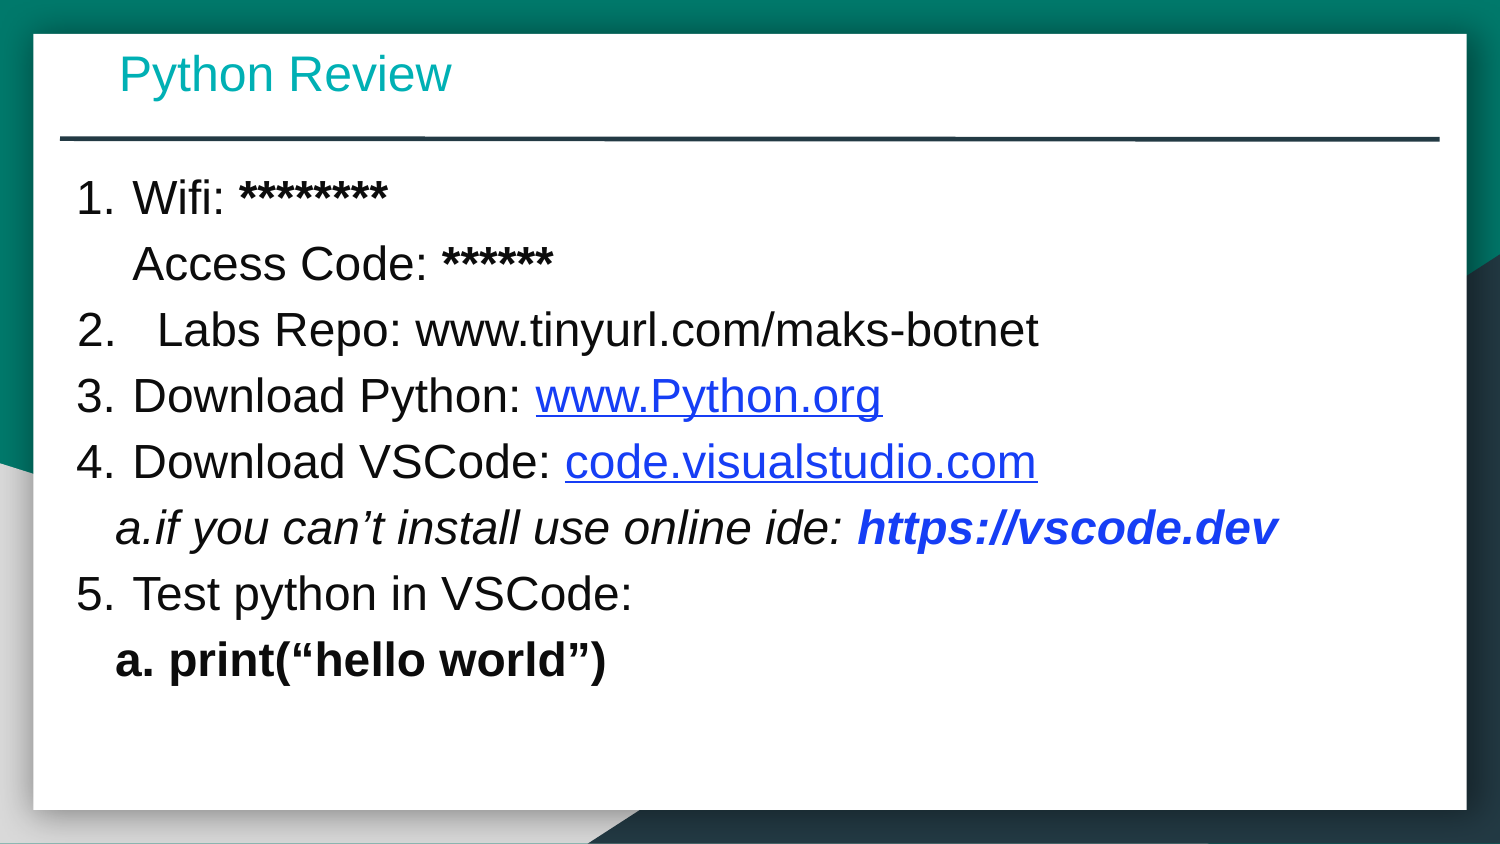

Python Review
Wifi: ********
Access Code: ******
   Labs Repo: www.tinyurl.com/maks-botnet
Download Python: www.Python.org
Download VSCode: code.visualstudio.com
if you can’t install use online ide: https://vscode.dev
Test python in VSCode:
 print(“hello world”)